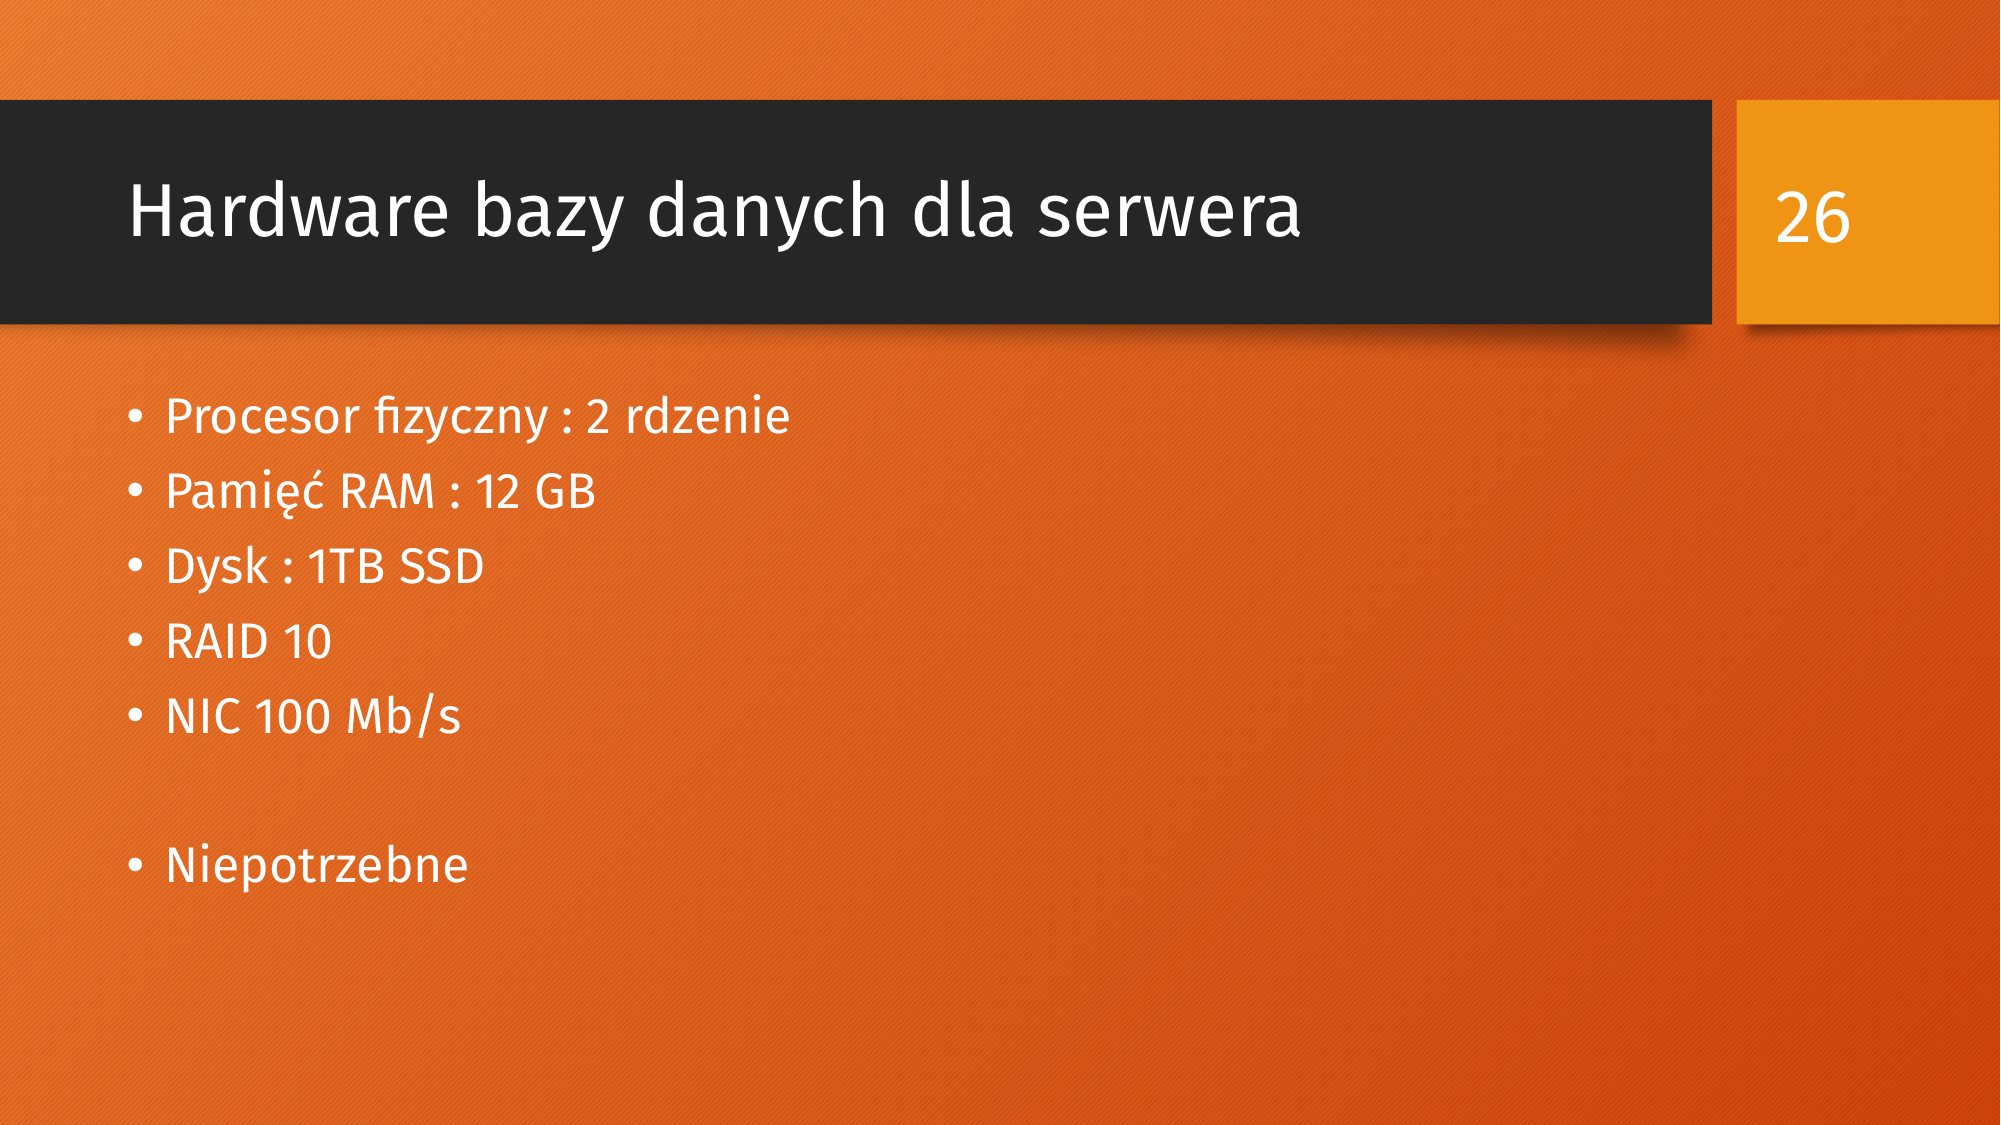

26
# Hardware bazy danych dla serwera
Procesor fizyczny : 2 rdzenie
Pamięć RAM : 12 GB
Dysk : 1TB SSD
RAID 10
NIC 100 Mb/s

Niepotrzebne